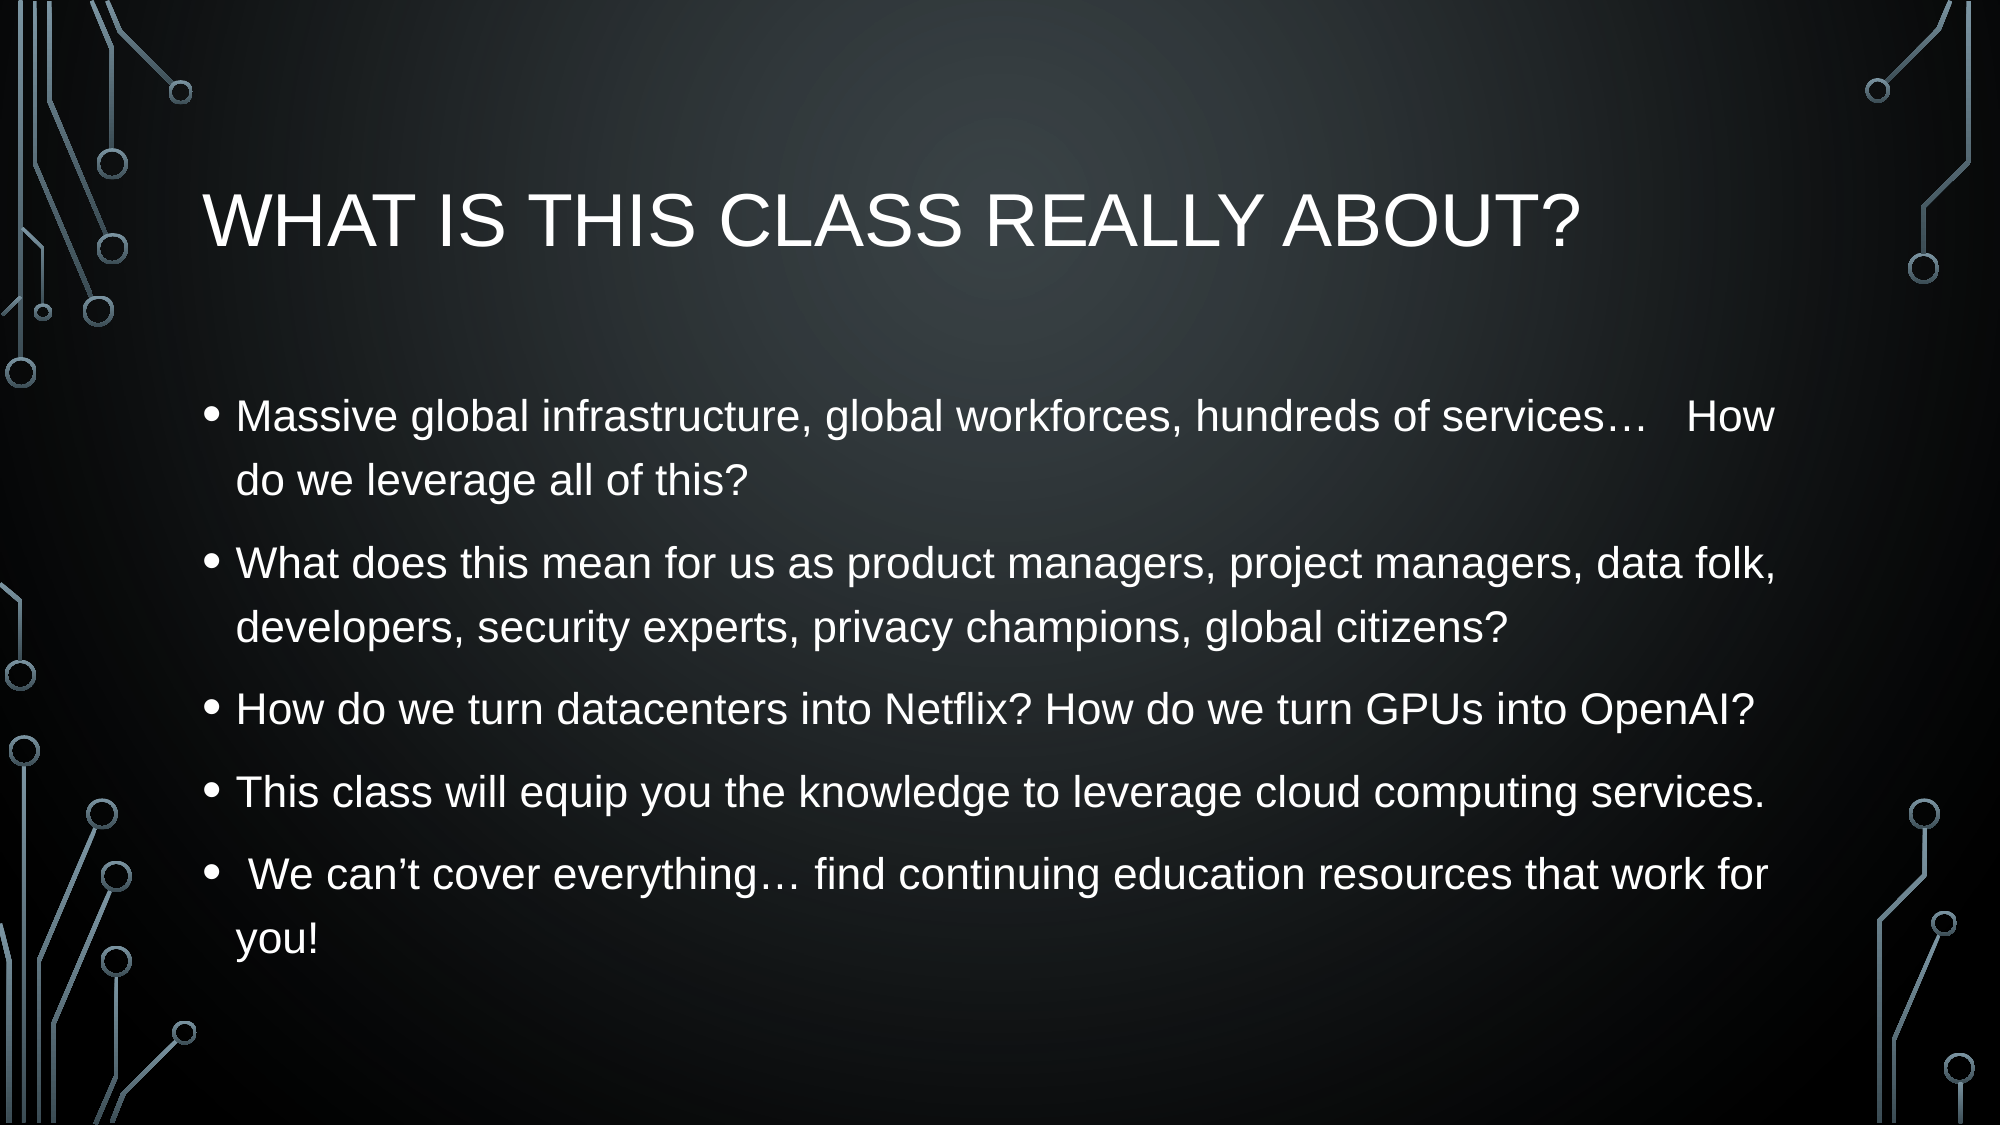

# What is this Class Really about?
Massive global infrastructure, global workforces, hundreds of services…   How do we leverage all of this?
What does this mean for us as product managers, project managers, data folk, developers, security experts, privacy champions, global citizens?
How do we turn datacenters into Netflix? How do we turn GPUs into OpenAI?
This class will equip you the knowledge to leverage cloud computing services.
 We can’t cover everything… find continuing education resources that work for you!